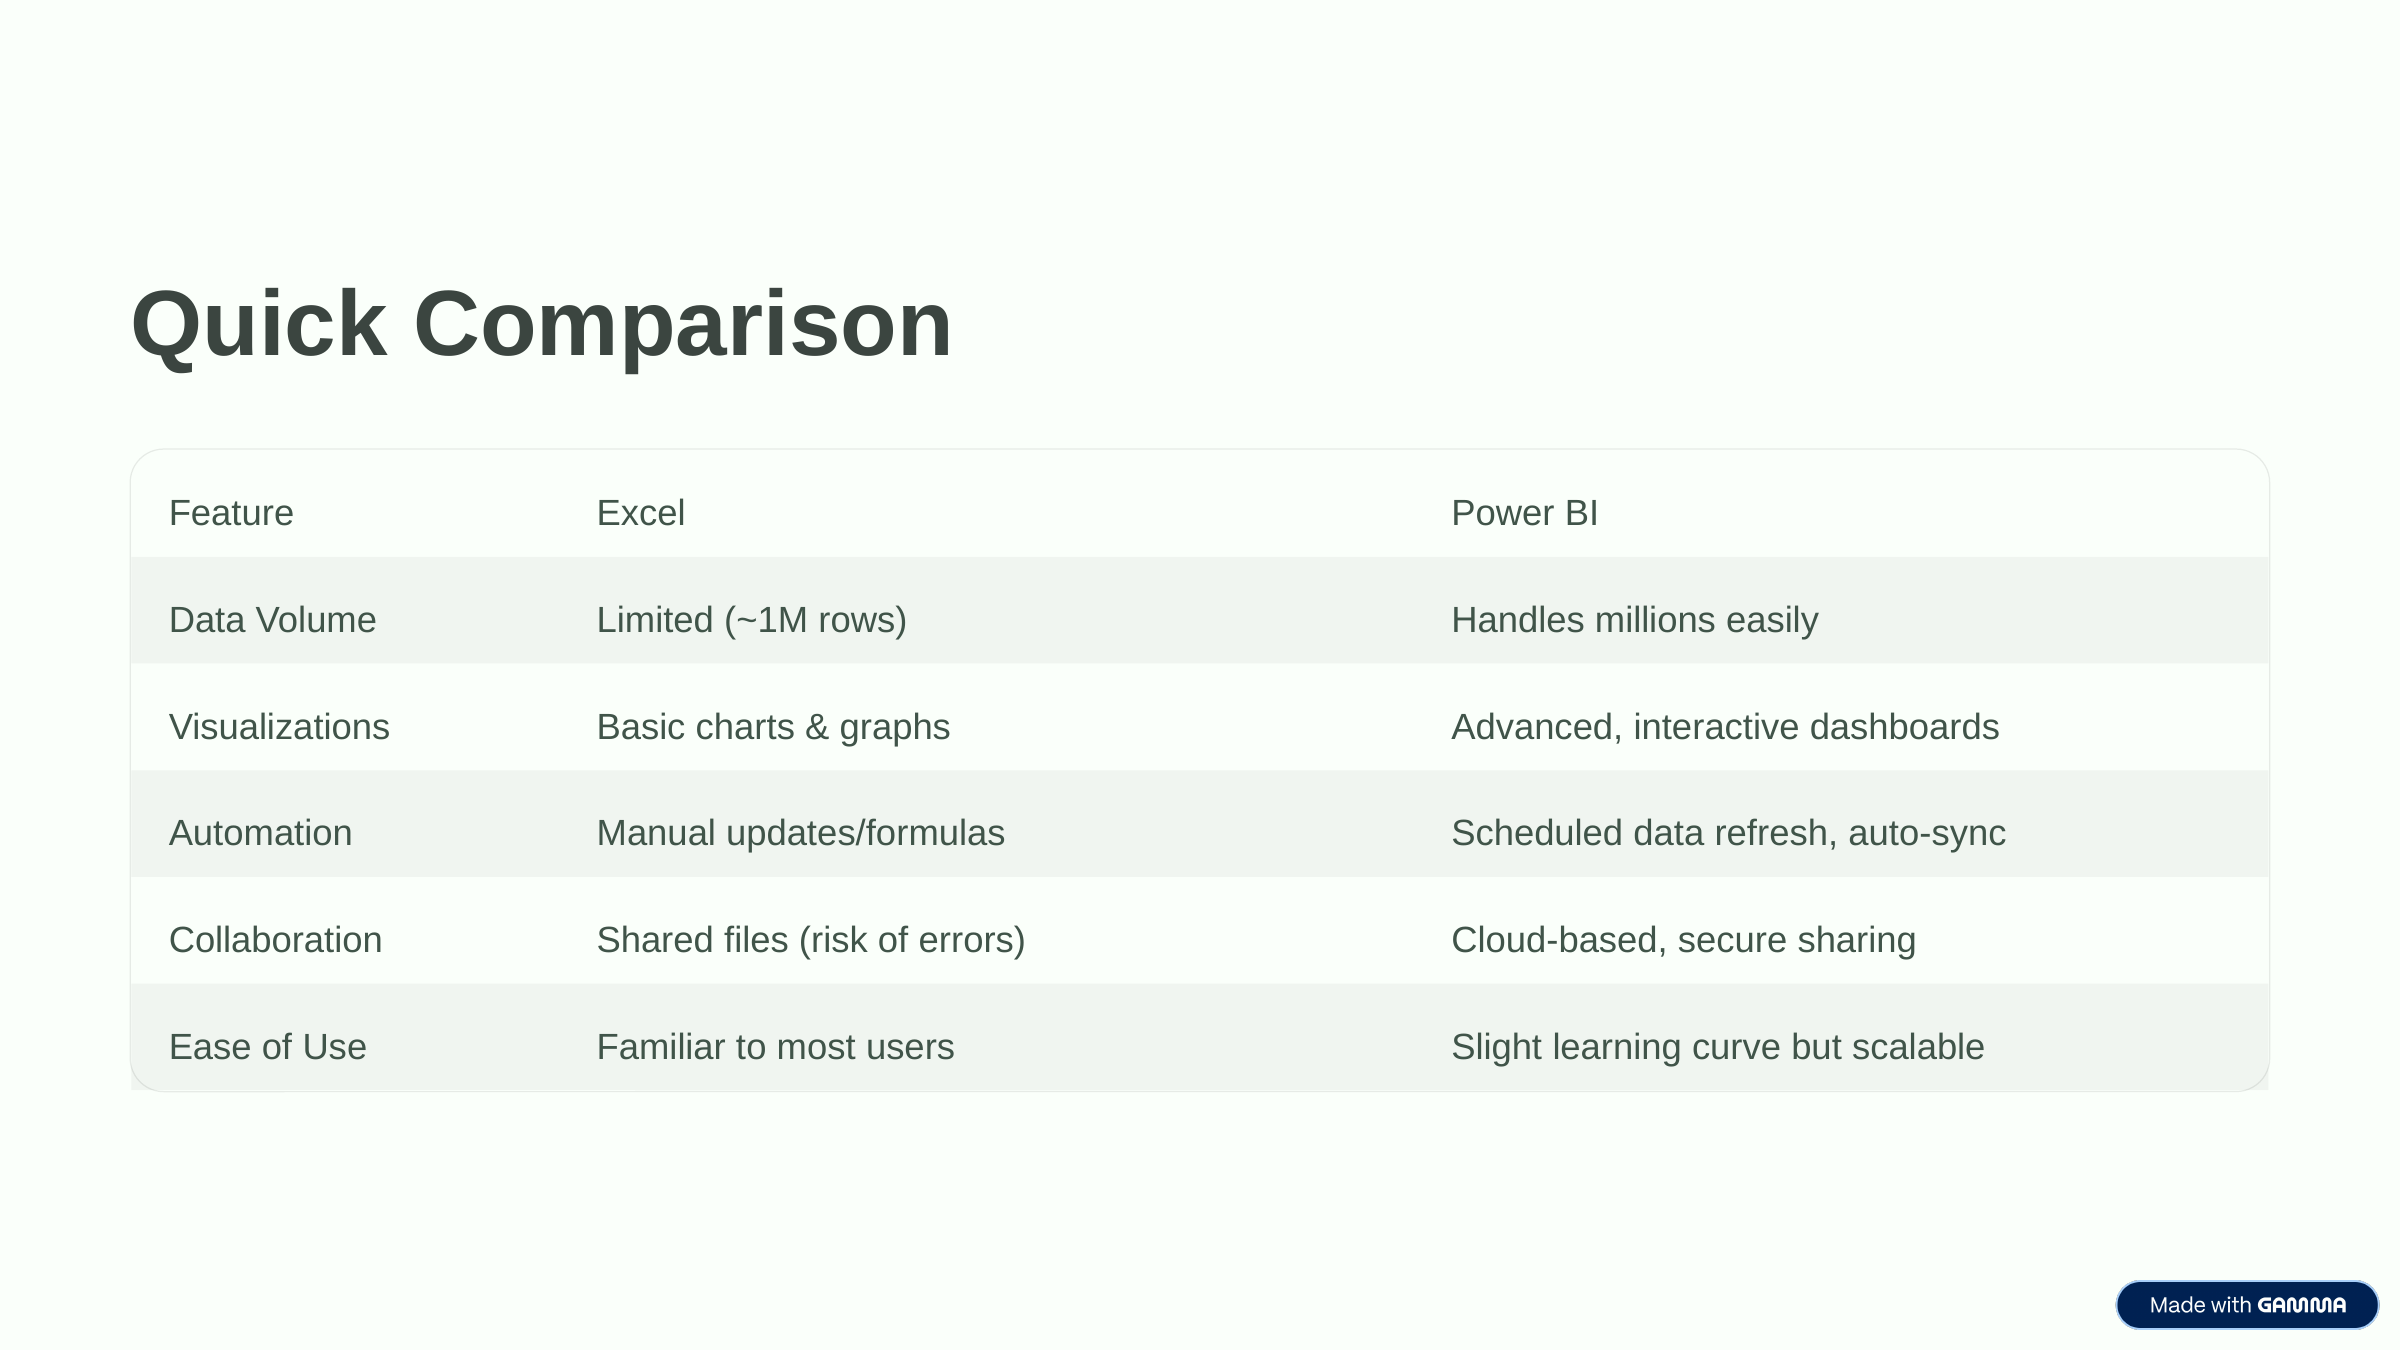

Quick Comparison

Feature
Excel
Power BI

Data Volume
Limited (~1M rows)
Handles millions easily

Visualizations
Basic charts & graphs
Advanced, interactive dashboards

Automation
Manual updates/formulas
Scheduled data refresh, auto-sync

Collaboration
Shared files (risk of errors)
Cloud-based, secure sharing

Ease of Use
Familiar to most users
Slight learning curve but scalable